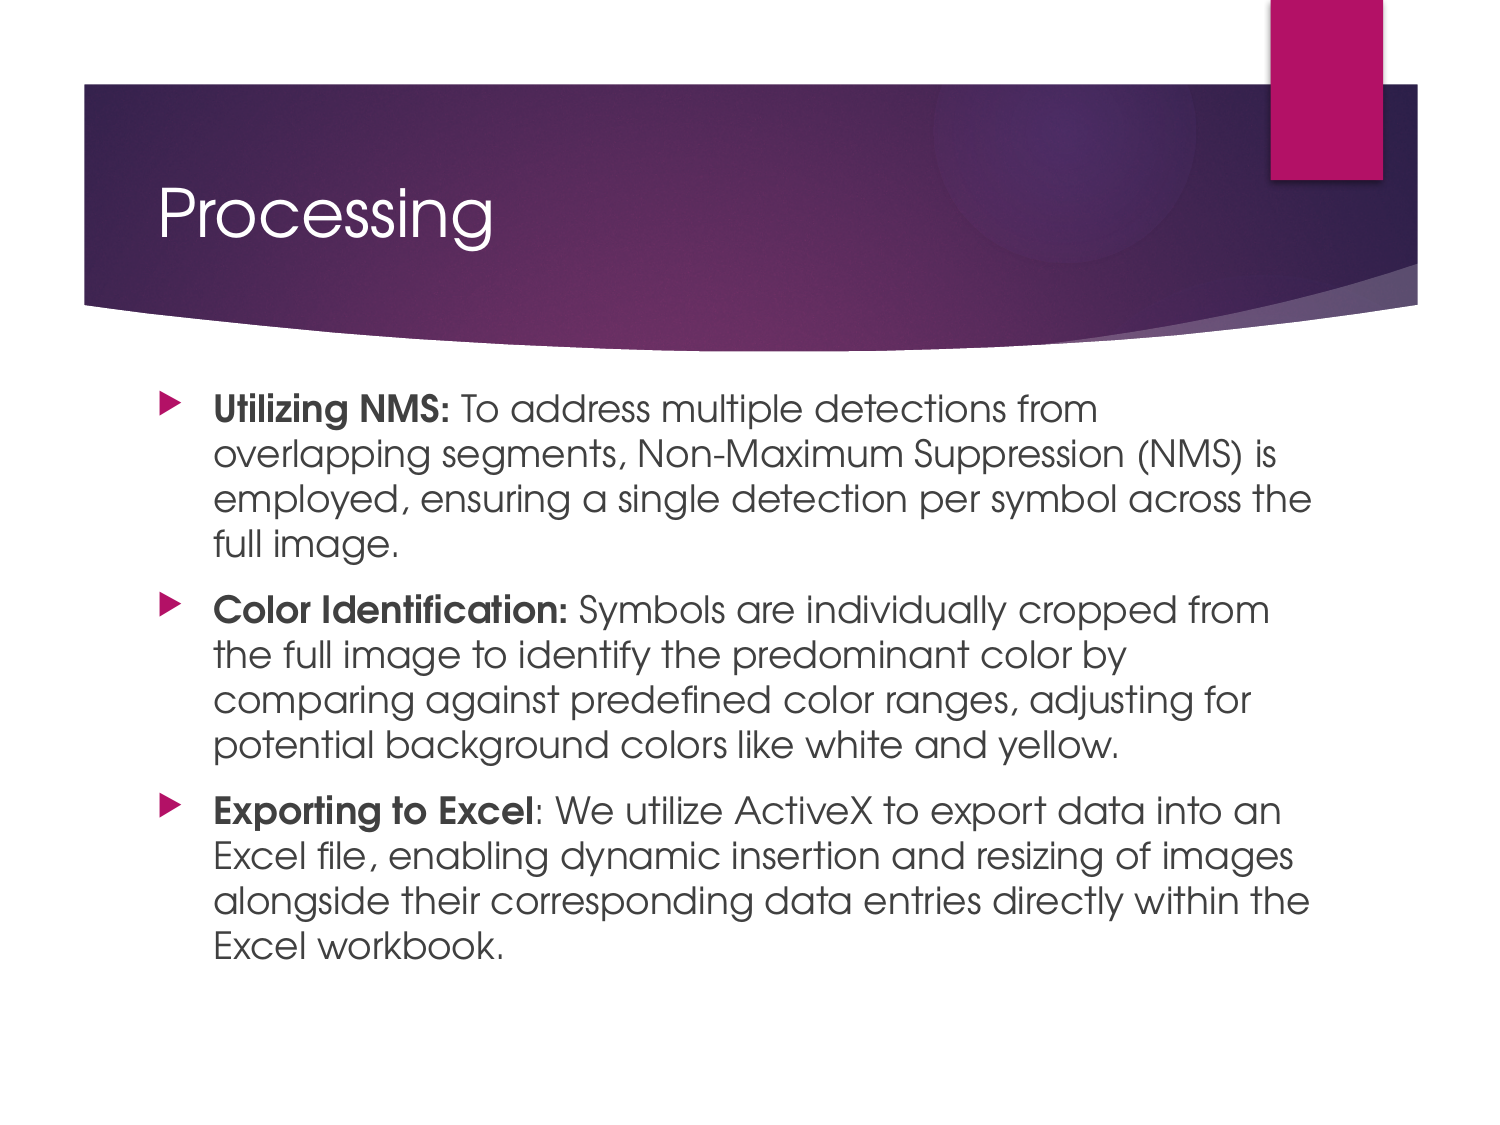

# Processing
Utilizing NMS: To address multiple detections from overlapping segments, Non-Maximum Suppression (NMS) is employed, ensuring a single detection per symbol across the full image.
Color Identification: Symbols are individually cropped from the full image to identify the predominant color by comparing against predefined color ranges, adjusting for potential background colors like white and yellow.
Exporting to Excel: We utilize ActiveX to export data into an Excel file, enabling dynamic insertion and resizing of images alongside their corresponding data entries directly within the Excel workbook.